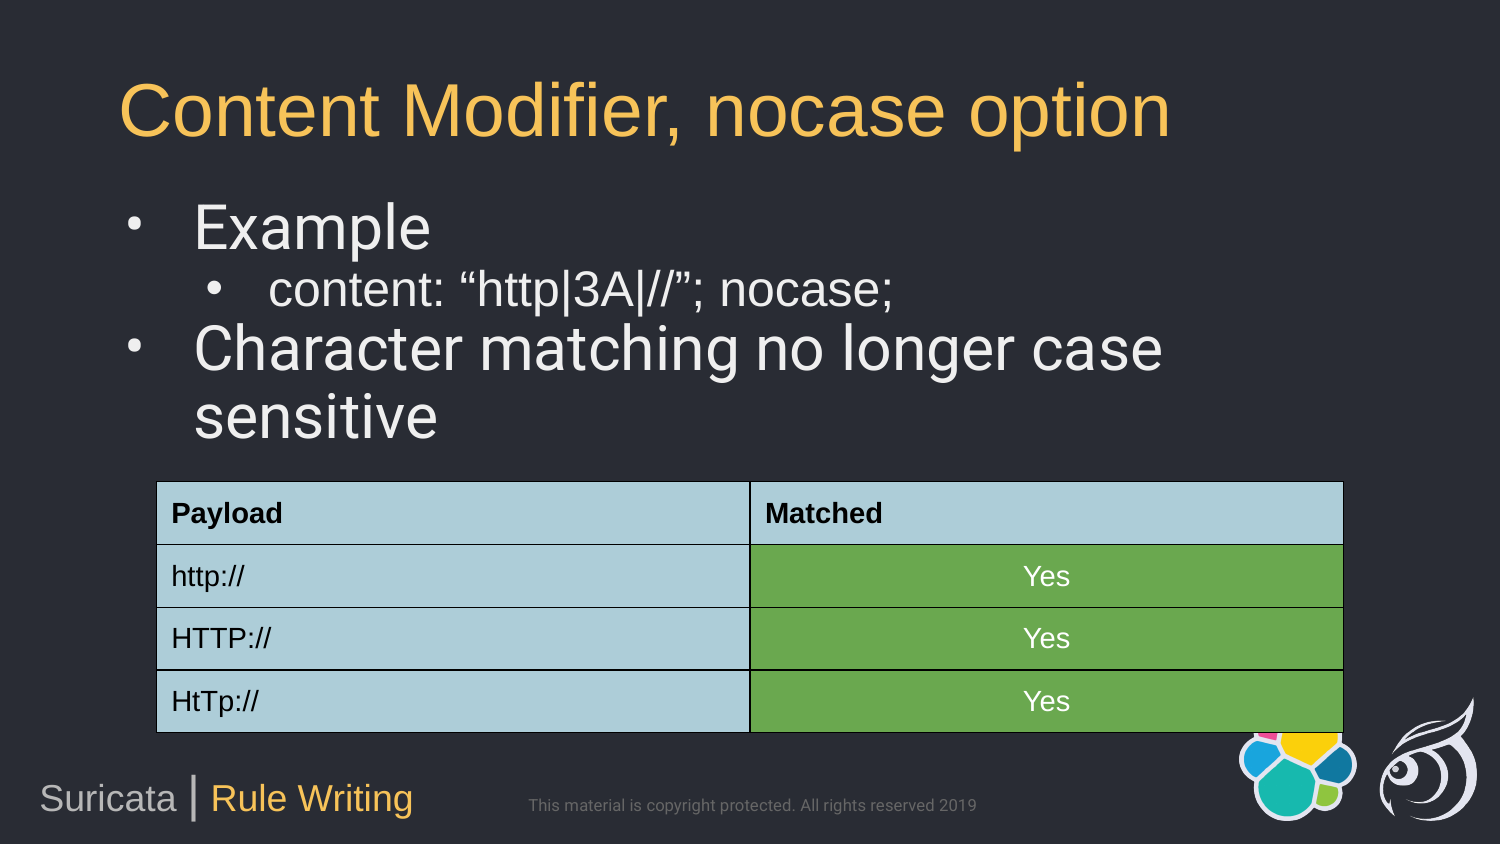

# Content Modifier, nocase option
Example
content: “http|3A|//”; nocase;
Character matching no longer case sensitive
| Payload | Matched |
| --- | --- |
| http:// | Yes |
| HTTP:// | Yes |
| HtTp:// | Yes |